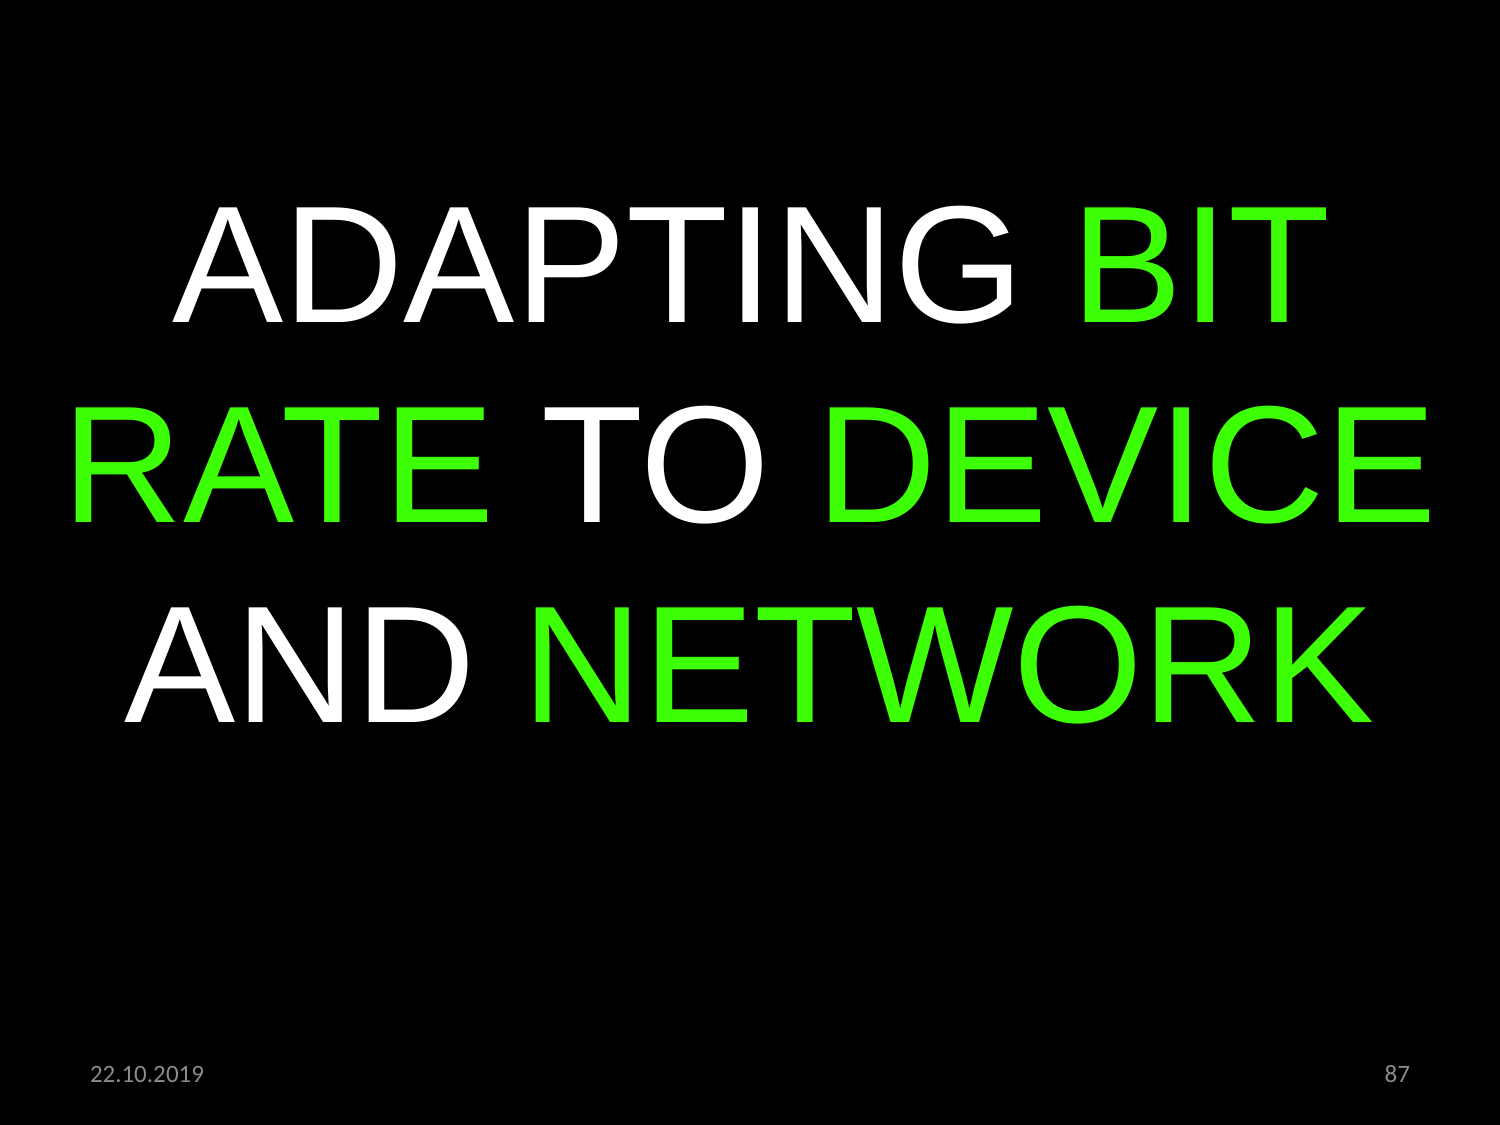

ADAPTING BIT RATE TO DEVICE AND NETWORK
22.10.2019
87